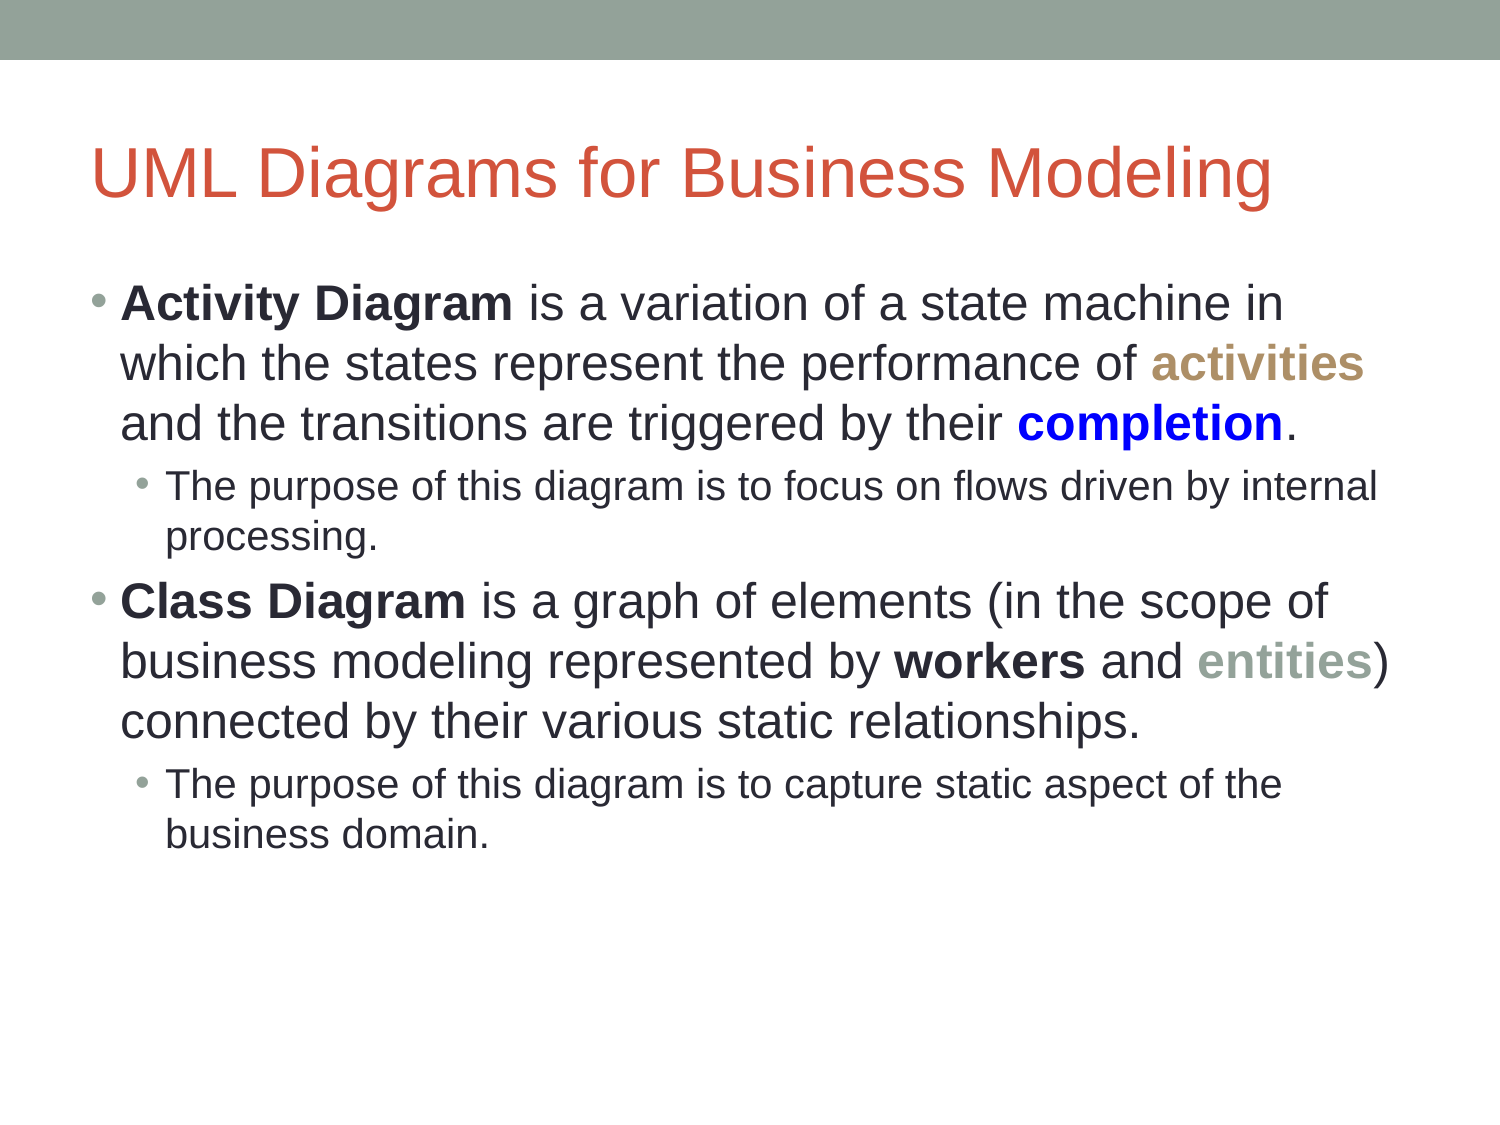

# UML Diagrams for Business Modeling
Activity Diagram is a variation of a state machine in which the states represent the performance of activities and the transitions are triggered by their completion.
The purpose of this diagram is to focus on flows driven by internal processing.
Class Diagram is a graph of elements (in the scope of business modeling represented by workers and entities) connected by their various static relationships.
The purpose of this diagram is to capture static aspect of the business domain.